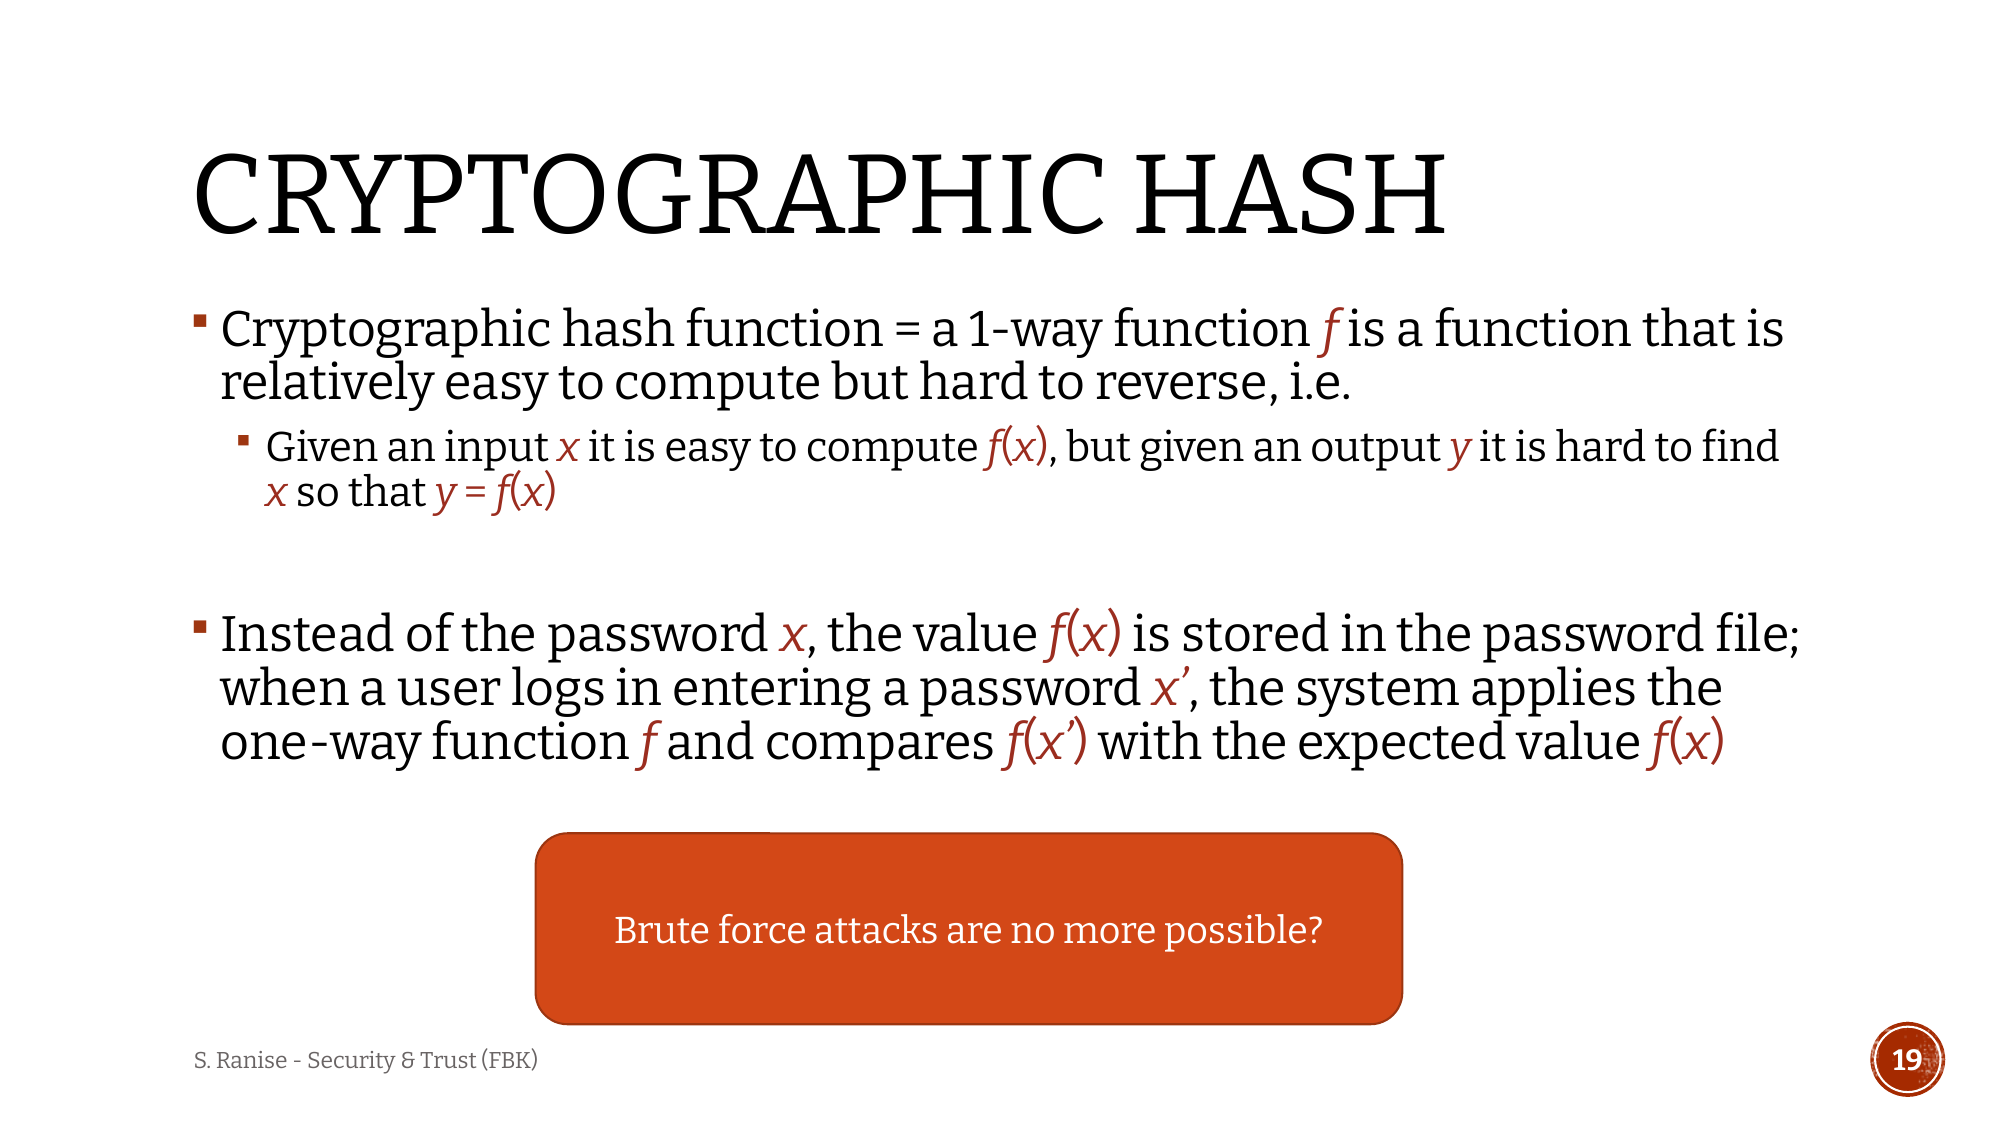

# Cryptographic hash
Cryptographic hash function = a 1-way function f is a function that is relatively easy to compute but hard to reverse, i.e.
Given an input x it is easy to compute f(x), but given an output y it is hard to find x so that y = f(x)

Instead of the password x, the value f(x) is stored in the password file; when a user logs in entering a password x’, the system applies the one-way function f and compares f(x’) with the expected value f(x)

Brute force attacks are no more possible?
S. Ranise - Security & Trust (FBK)
19